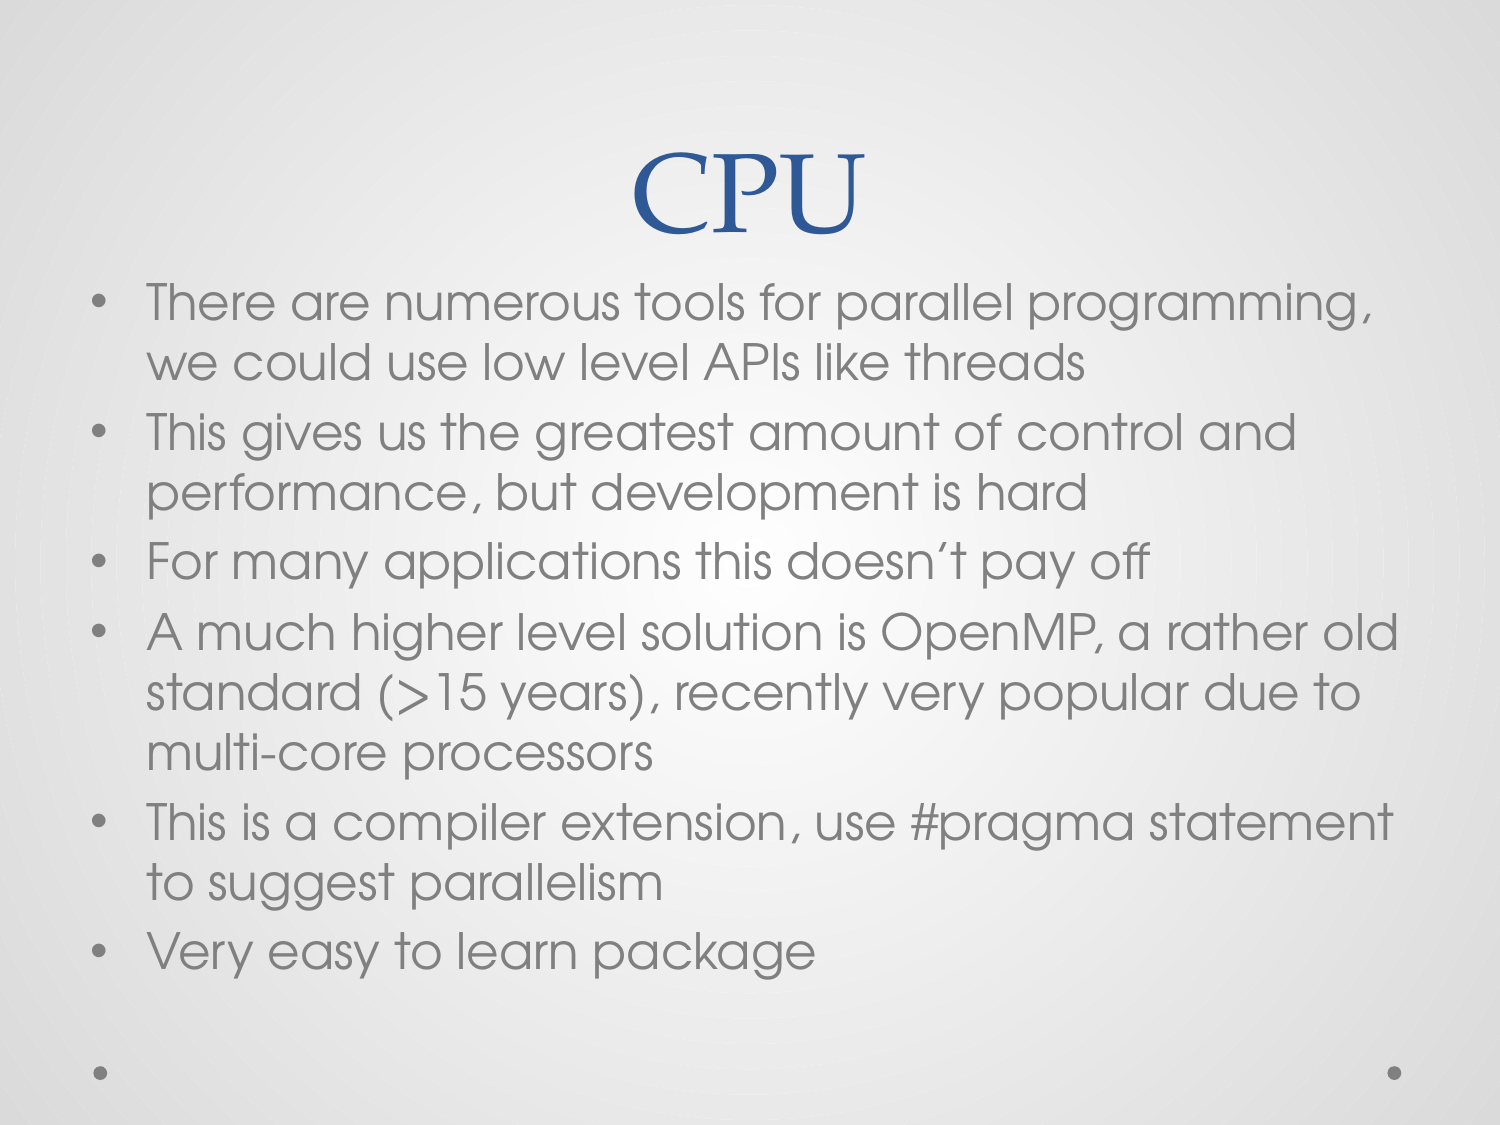

# CPU
There are numerous tools for parallel programming, we could use low level APIs like threads
This gives us the greatest amount of control and performance, but development is hard
For many applications this doesn’t pay off
A much higher level solution is OpenMP, a rather old standard (>15 years), recently very popular due to multi-core processors
This is a compiler extension, use #pragma statement to suggest parallelism
Very easy to learn package